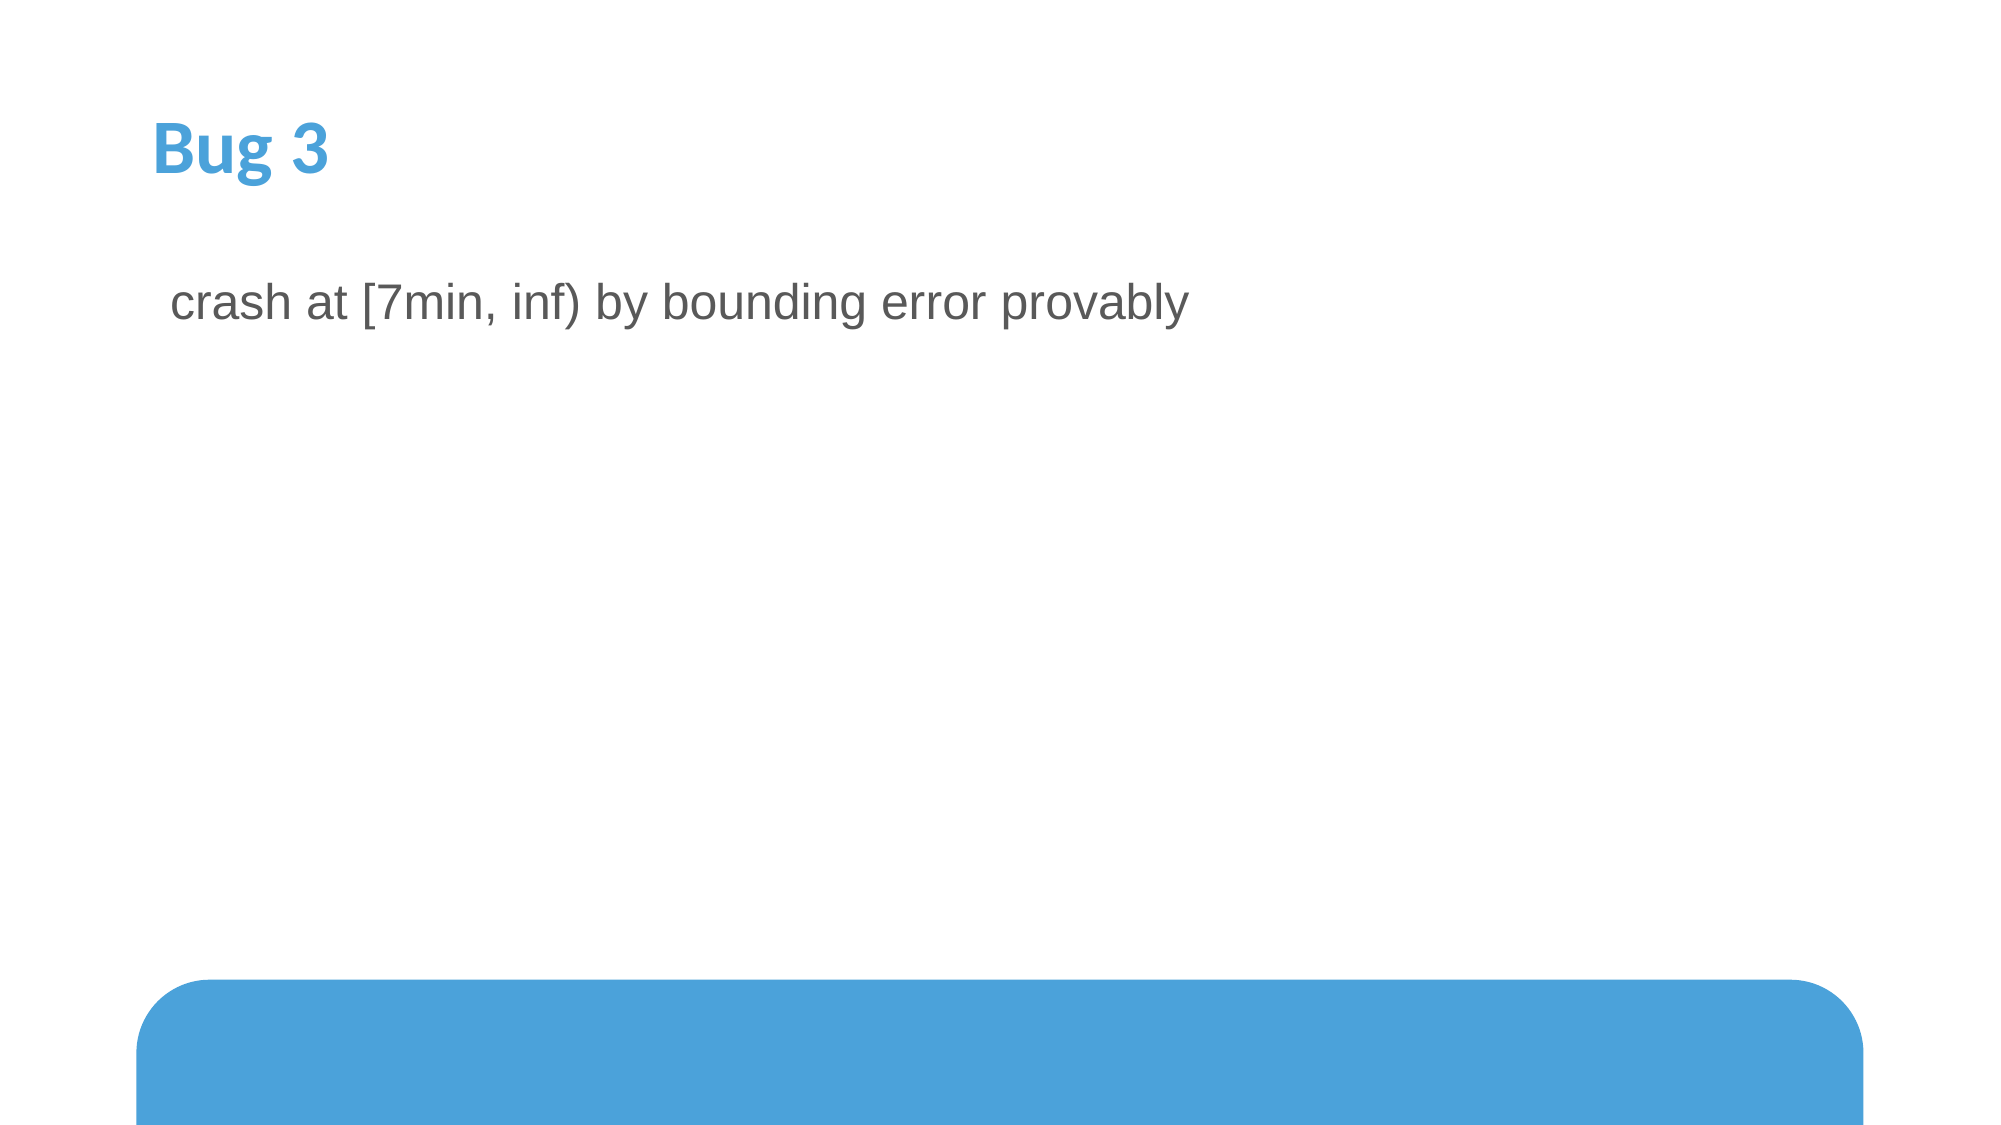

# Bug 3
crash at [7min, inf) by bounding error provably